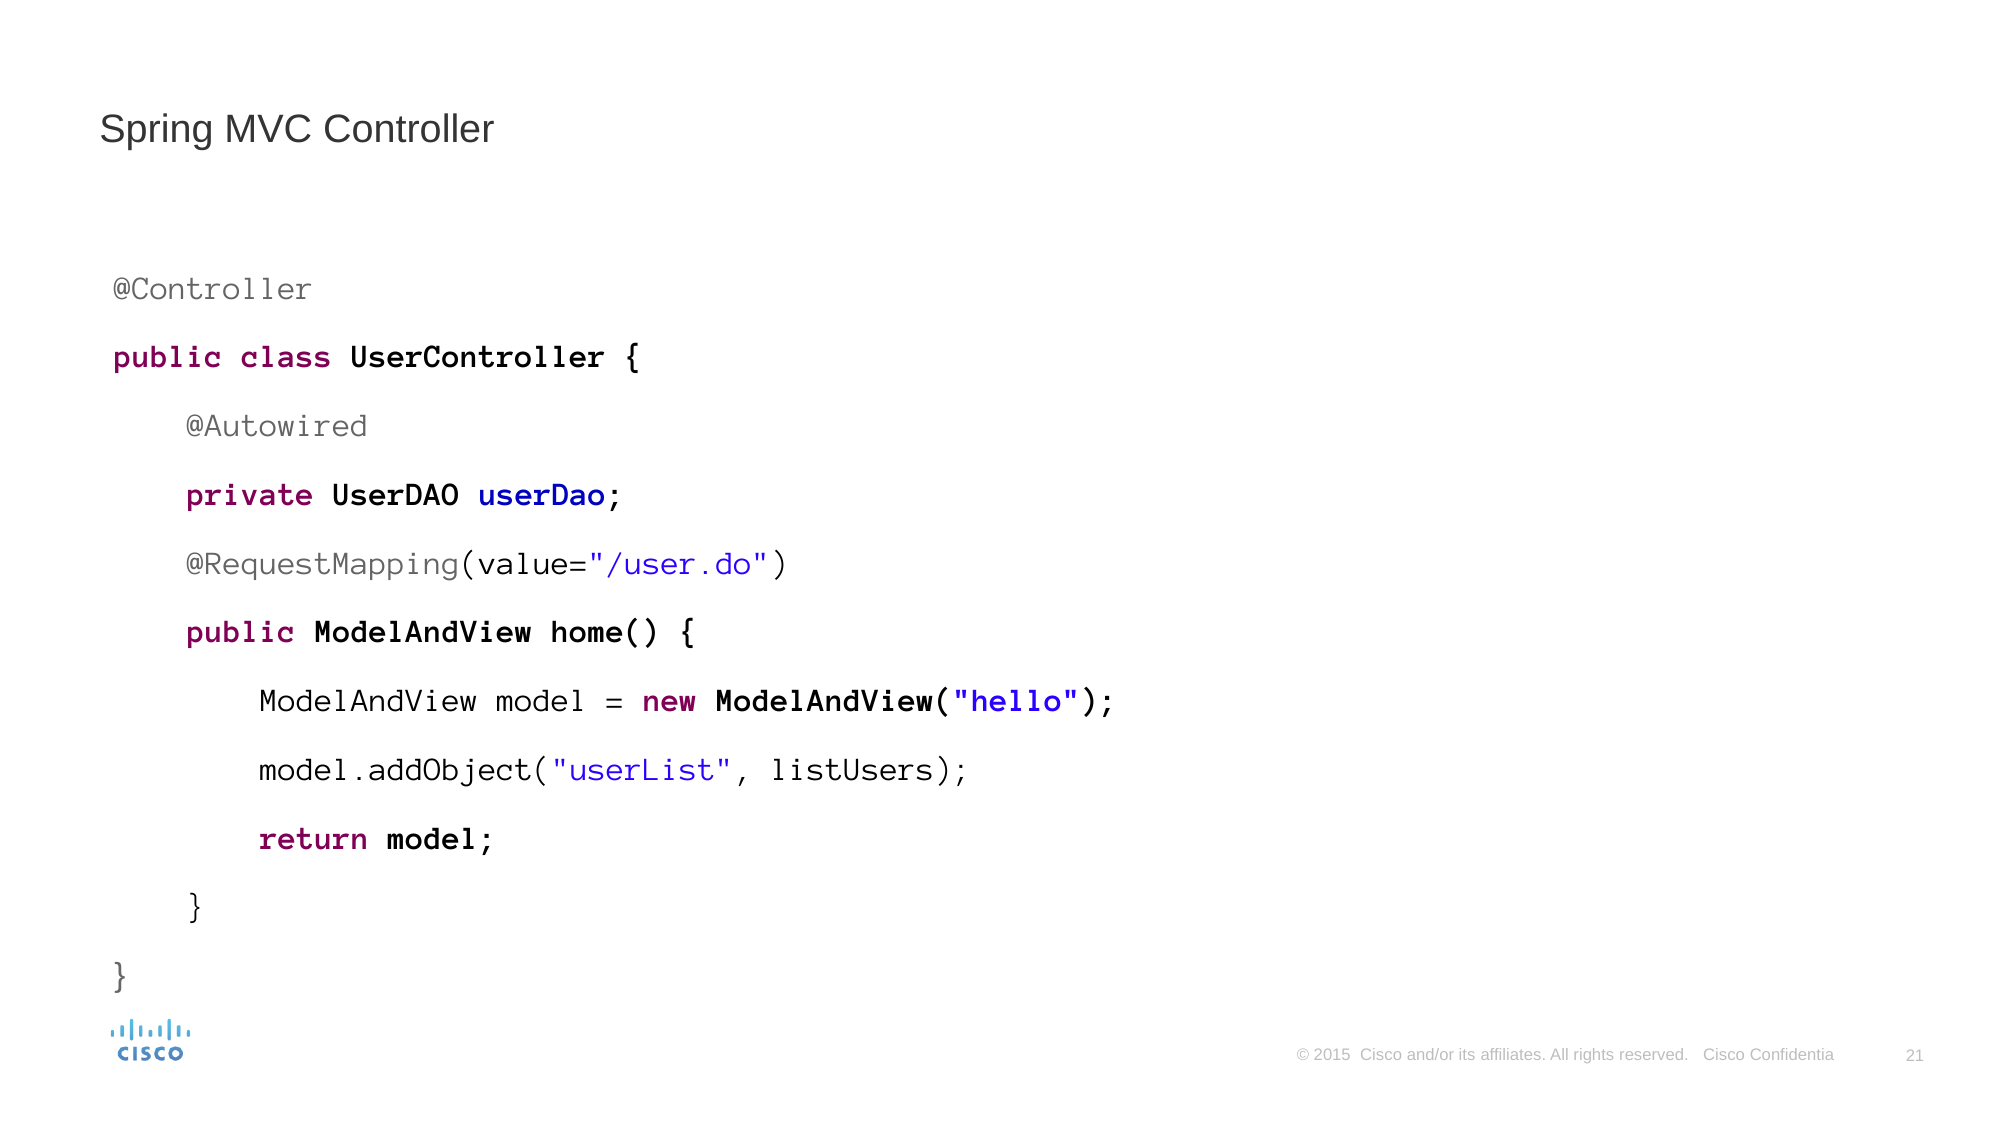

# Spring MVC Controller

@Controller
public class UserController {
    @Autowired
    private UserDAO userDao;
    @RequestMapping(value="/user.do")
    public ModelAndView home() {
        ModelAndView model = new ModelAndView("hello");
        model.addObject("userList", listUsers);
        return model;
    }
}